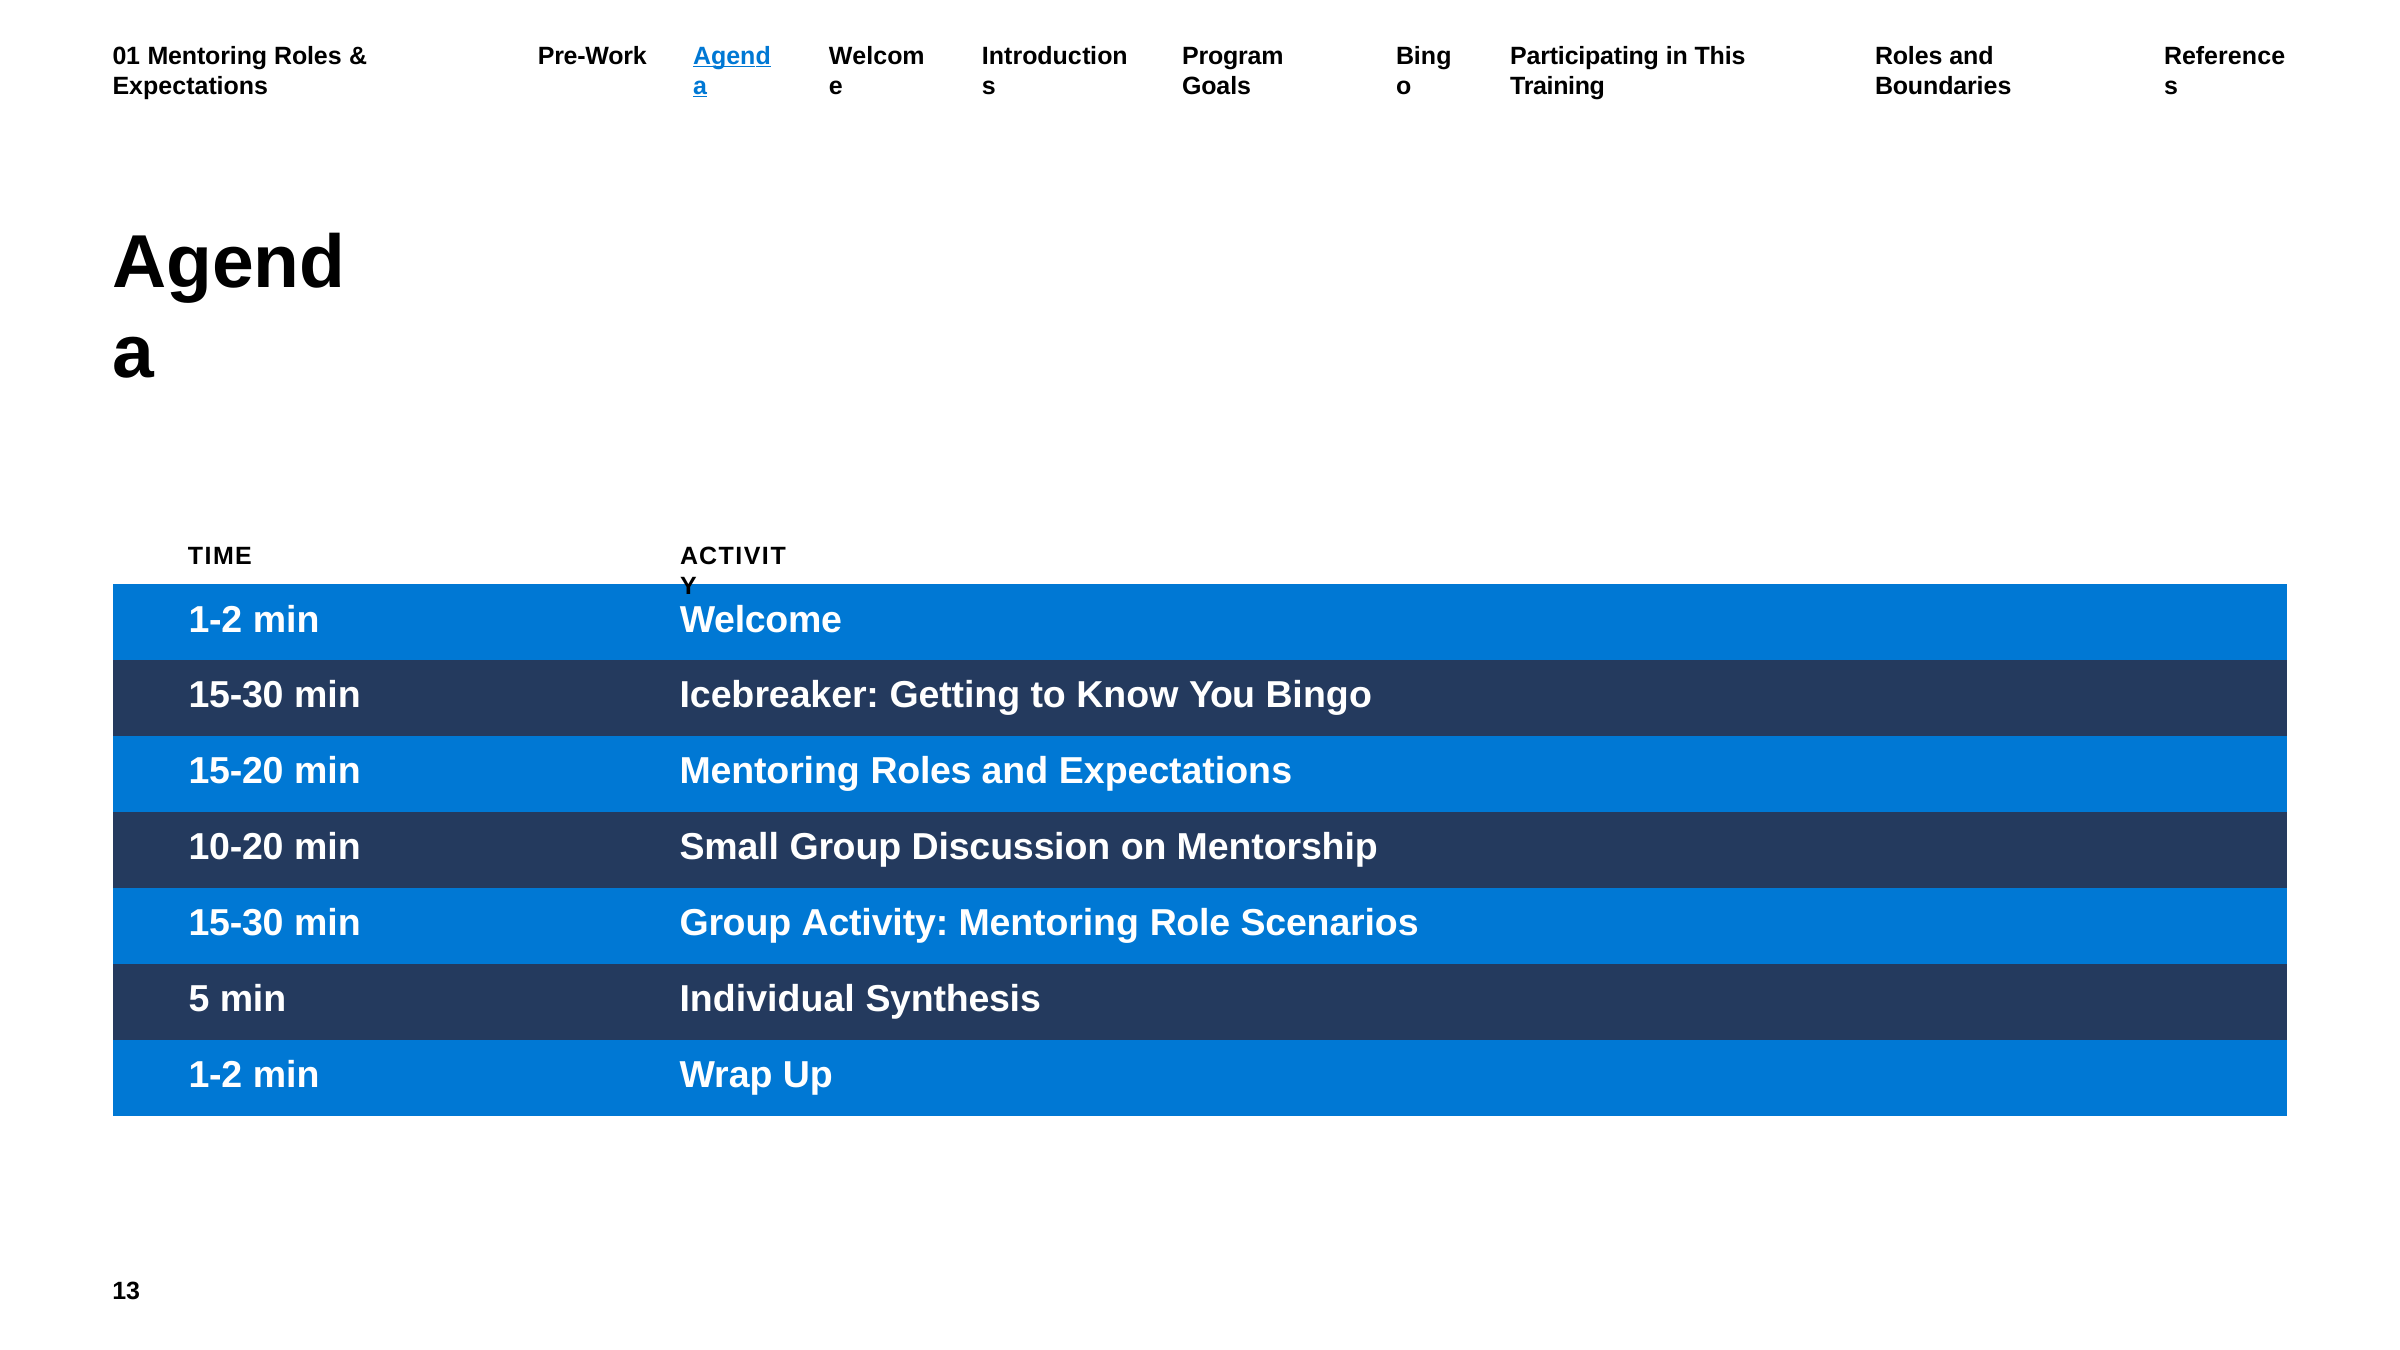

01 Mentoring Roles & Expectations
Pre-Work
Agenda
Welcome
Introductions
Program Goals
Bingo
Participating in This Training
Roles and Boundaries
References
Agenda
TIME
ACTIVITY
| 1-2 min | Welcome |
| --- | --- |
| 15-30 min | Icebreaker: Getting to Know You Bingo |
| 15-20 min | Mentoring Roles and Expectations |
| 10-20 min | Small Group Discussion on Mentorship |
| 15-30 min | Group Activity: Mentoring Role Scenarios |
| 5 min | Individual Synthesis |
| 1-2 min | Wrap Up |
13